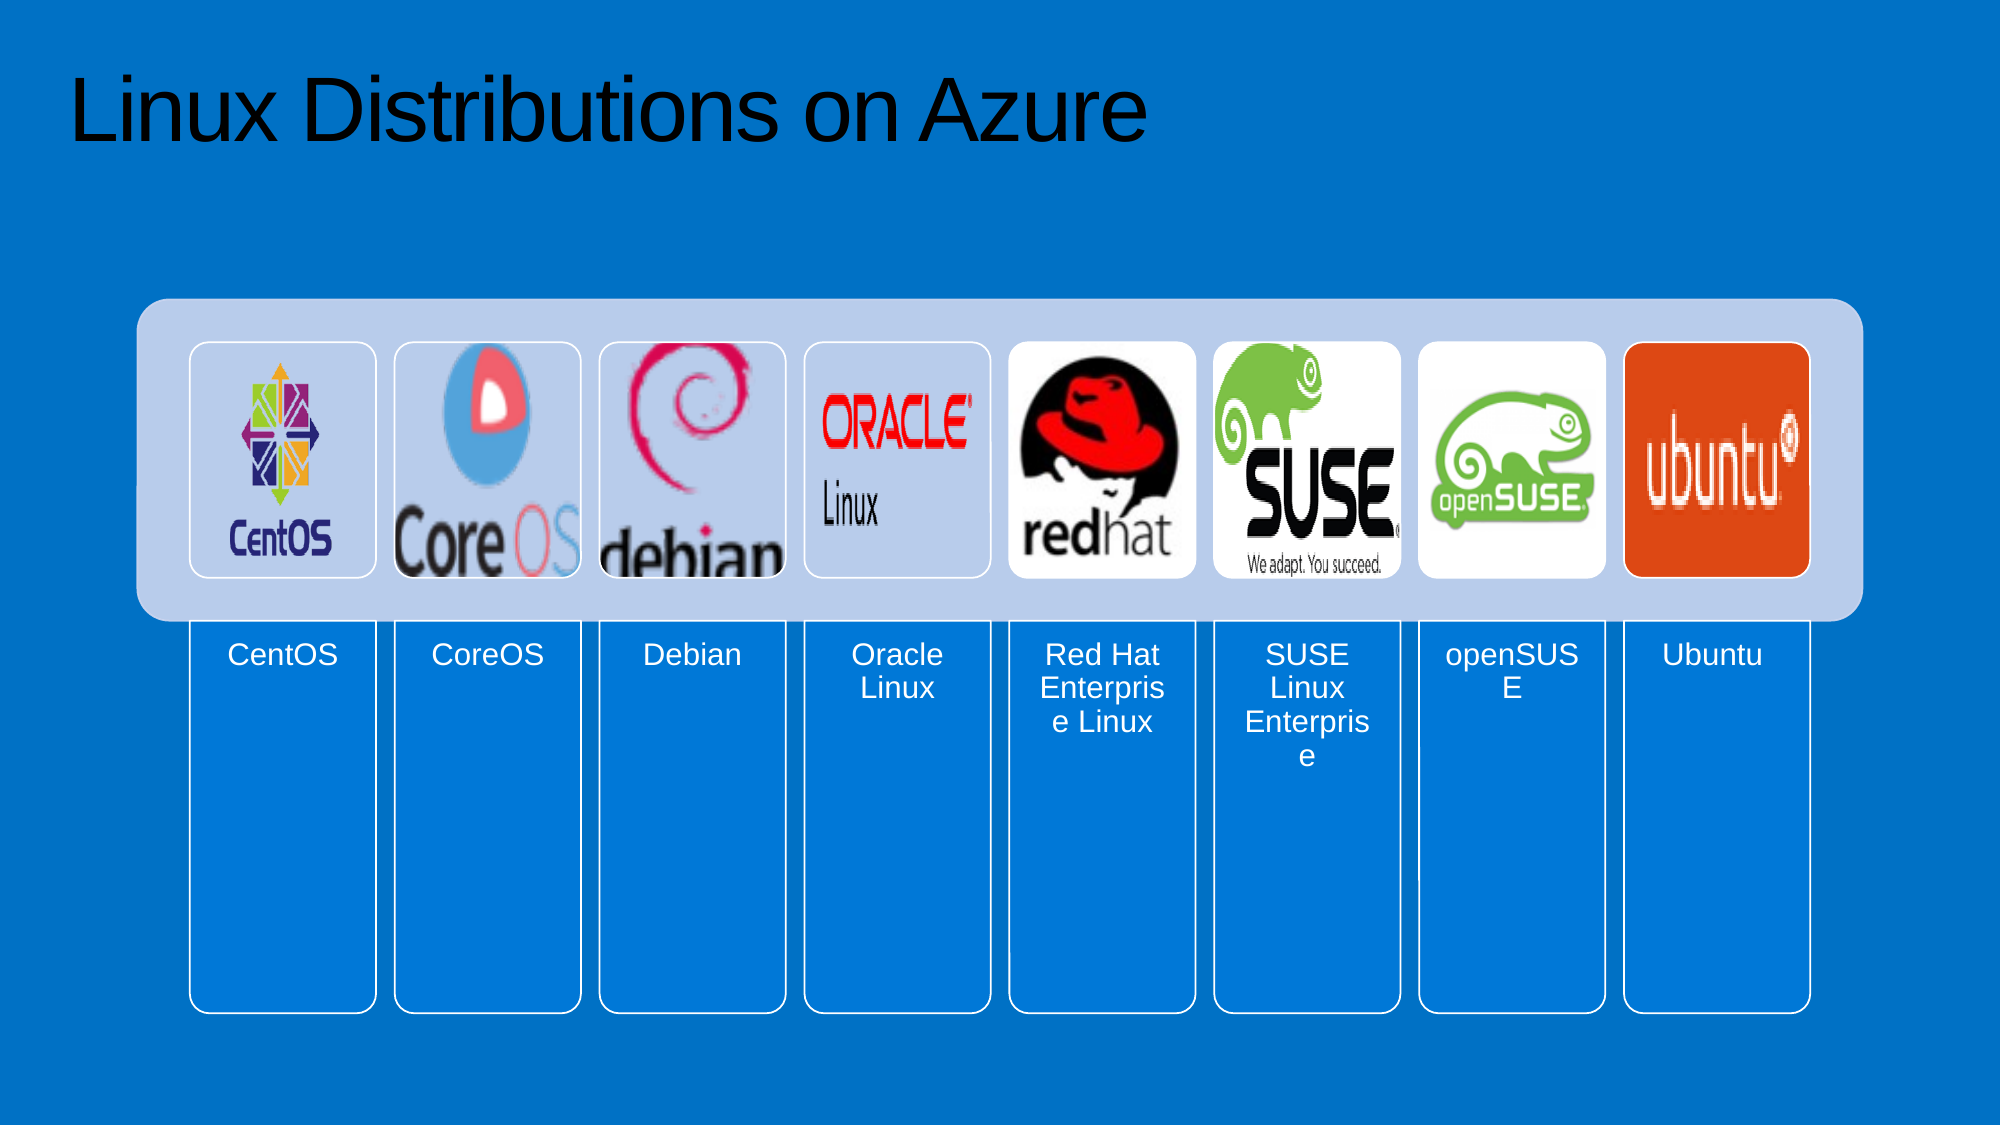

# Linux Distributions on Azure
CentOS
CoreOS
Debian
Oracle Linux
Red Hat Enterprise Linux
SUSE Linux Enterprise
openSUSE
Ubuntu